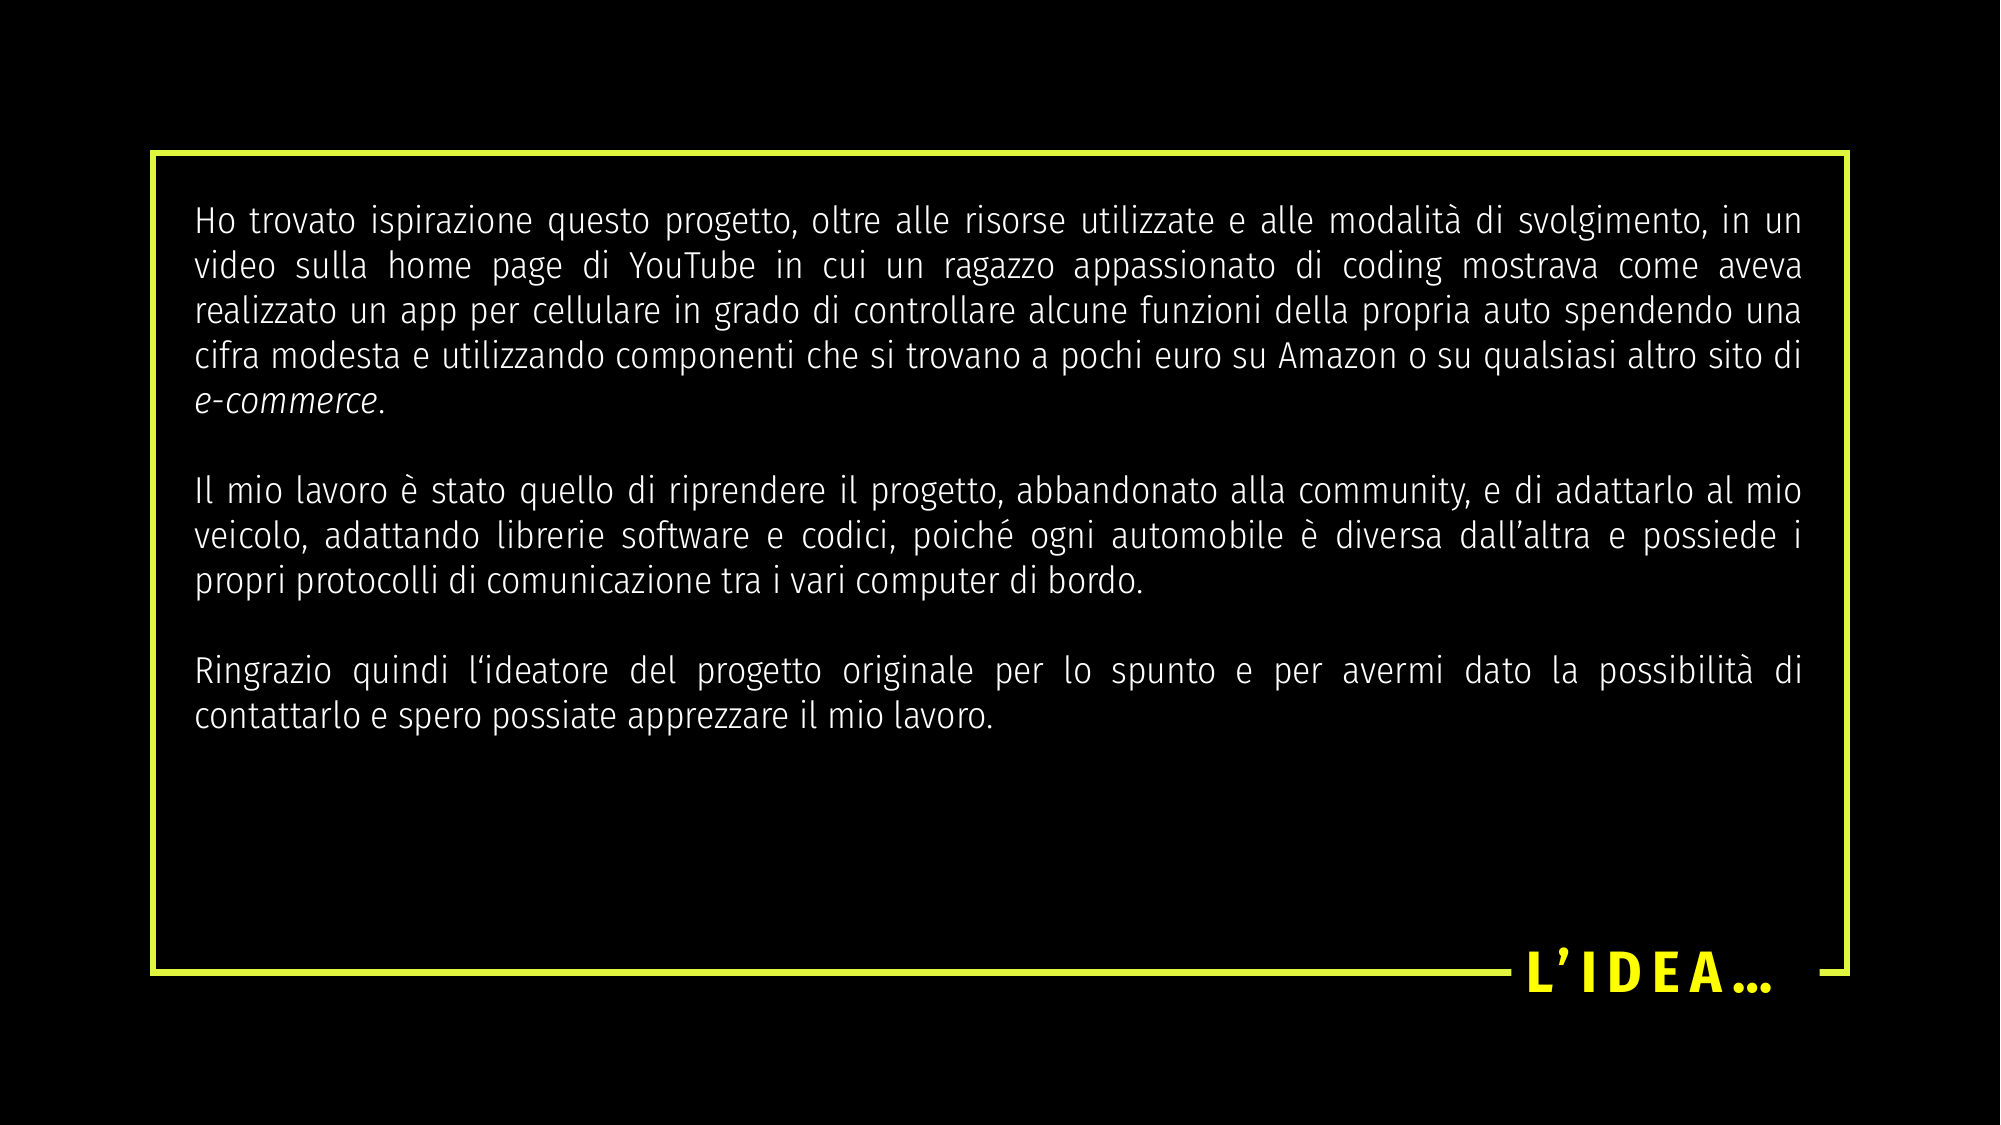

Ho trovato ispirazione questo progetto, oltre alle risorse utilizzate e alle modalità di svolgimento, in un video sulla home page di YouTube in cui un ragazzo appassionato di coding mostrava come aveva realizzato un app per cellulare in grado di controllare alcune funzioni della propria auto spendendo una cifra modesta e utilizzando componenti che si trovano a pochi euro su Amazon o su qualsiasi altro sito di e-commerce.

Il mio lavoro è stato quello di riprendere il progetto, abbandonato alla community, e di adattarlo al mio veicolo, adattando librerie software e codici, poiché ogni automobile è diversa dall’altra e possiede i propri protocolli di comunicazione tra i vari computer di bordo.

Ringrazio quindi l‘ideatore del progetto originale per lo spunto e per avermi dato la possibilità di contattarlo e spero possiate apprezzare il mio lavoro.
# L’idea…